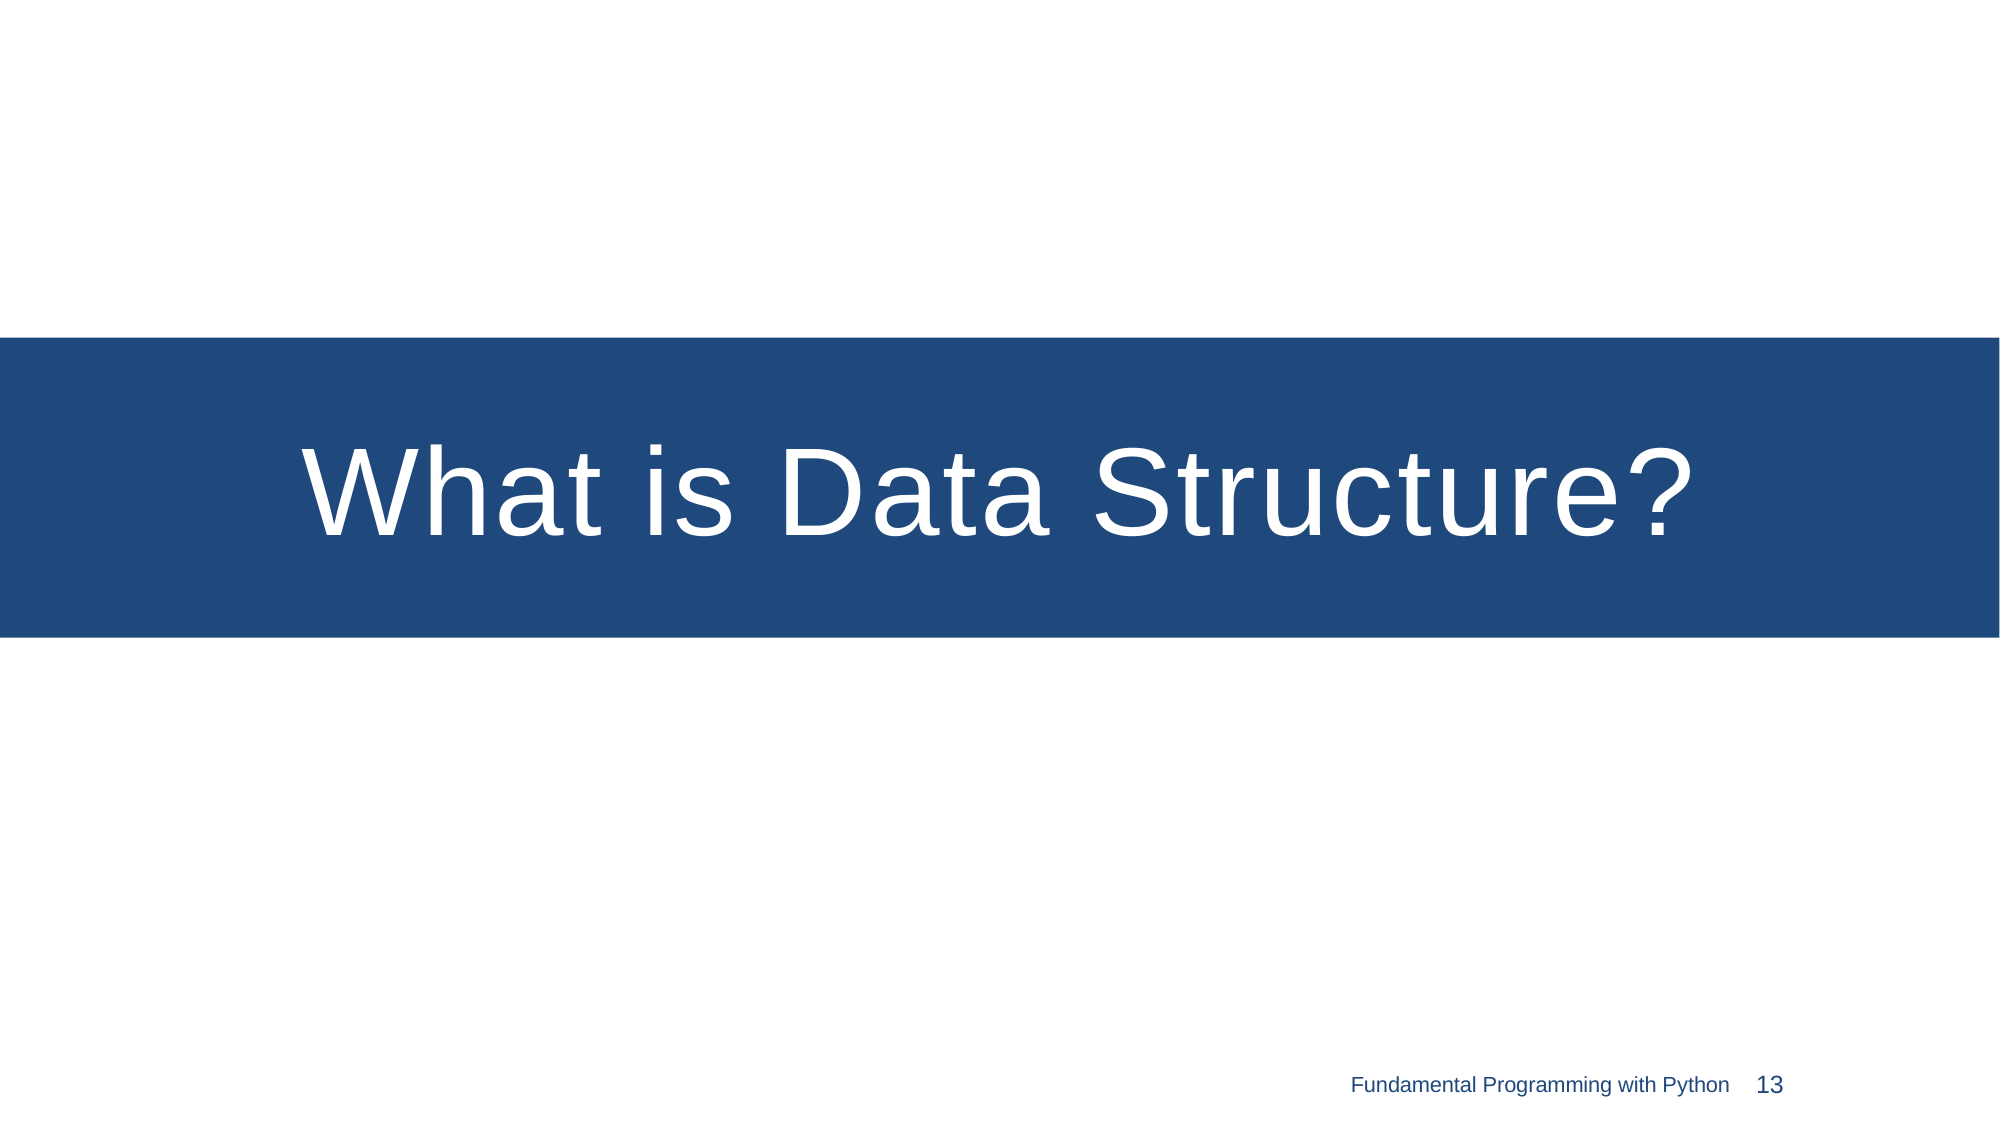

# What is Data Structure?
Fundamental Programming with Python
13